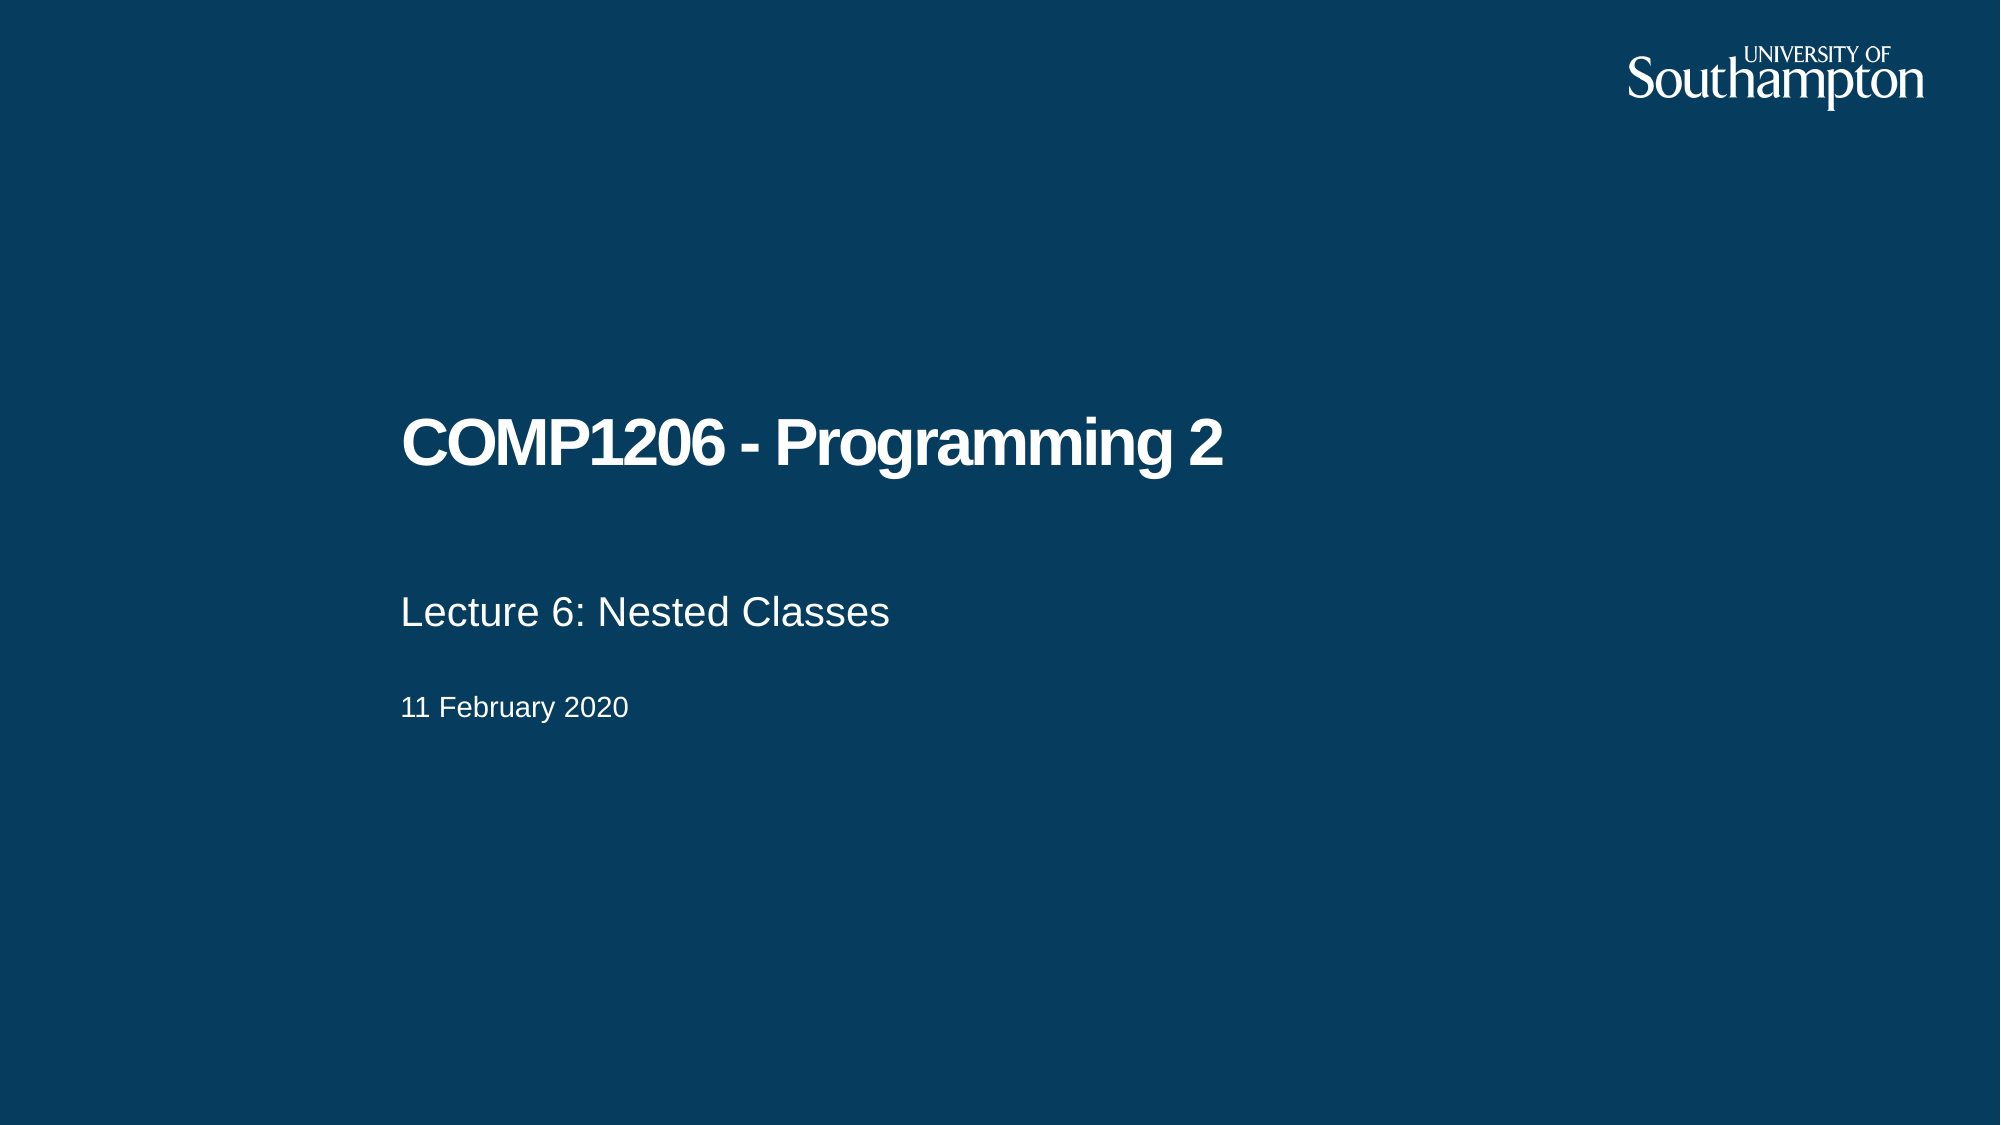

# COMP1206 - Programming 2
Lecture 6: Nested Classes
11 February 2020